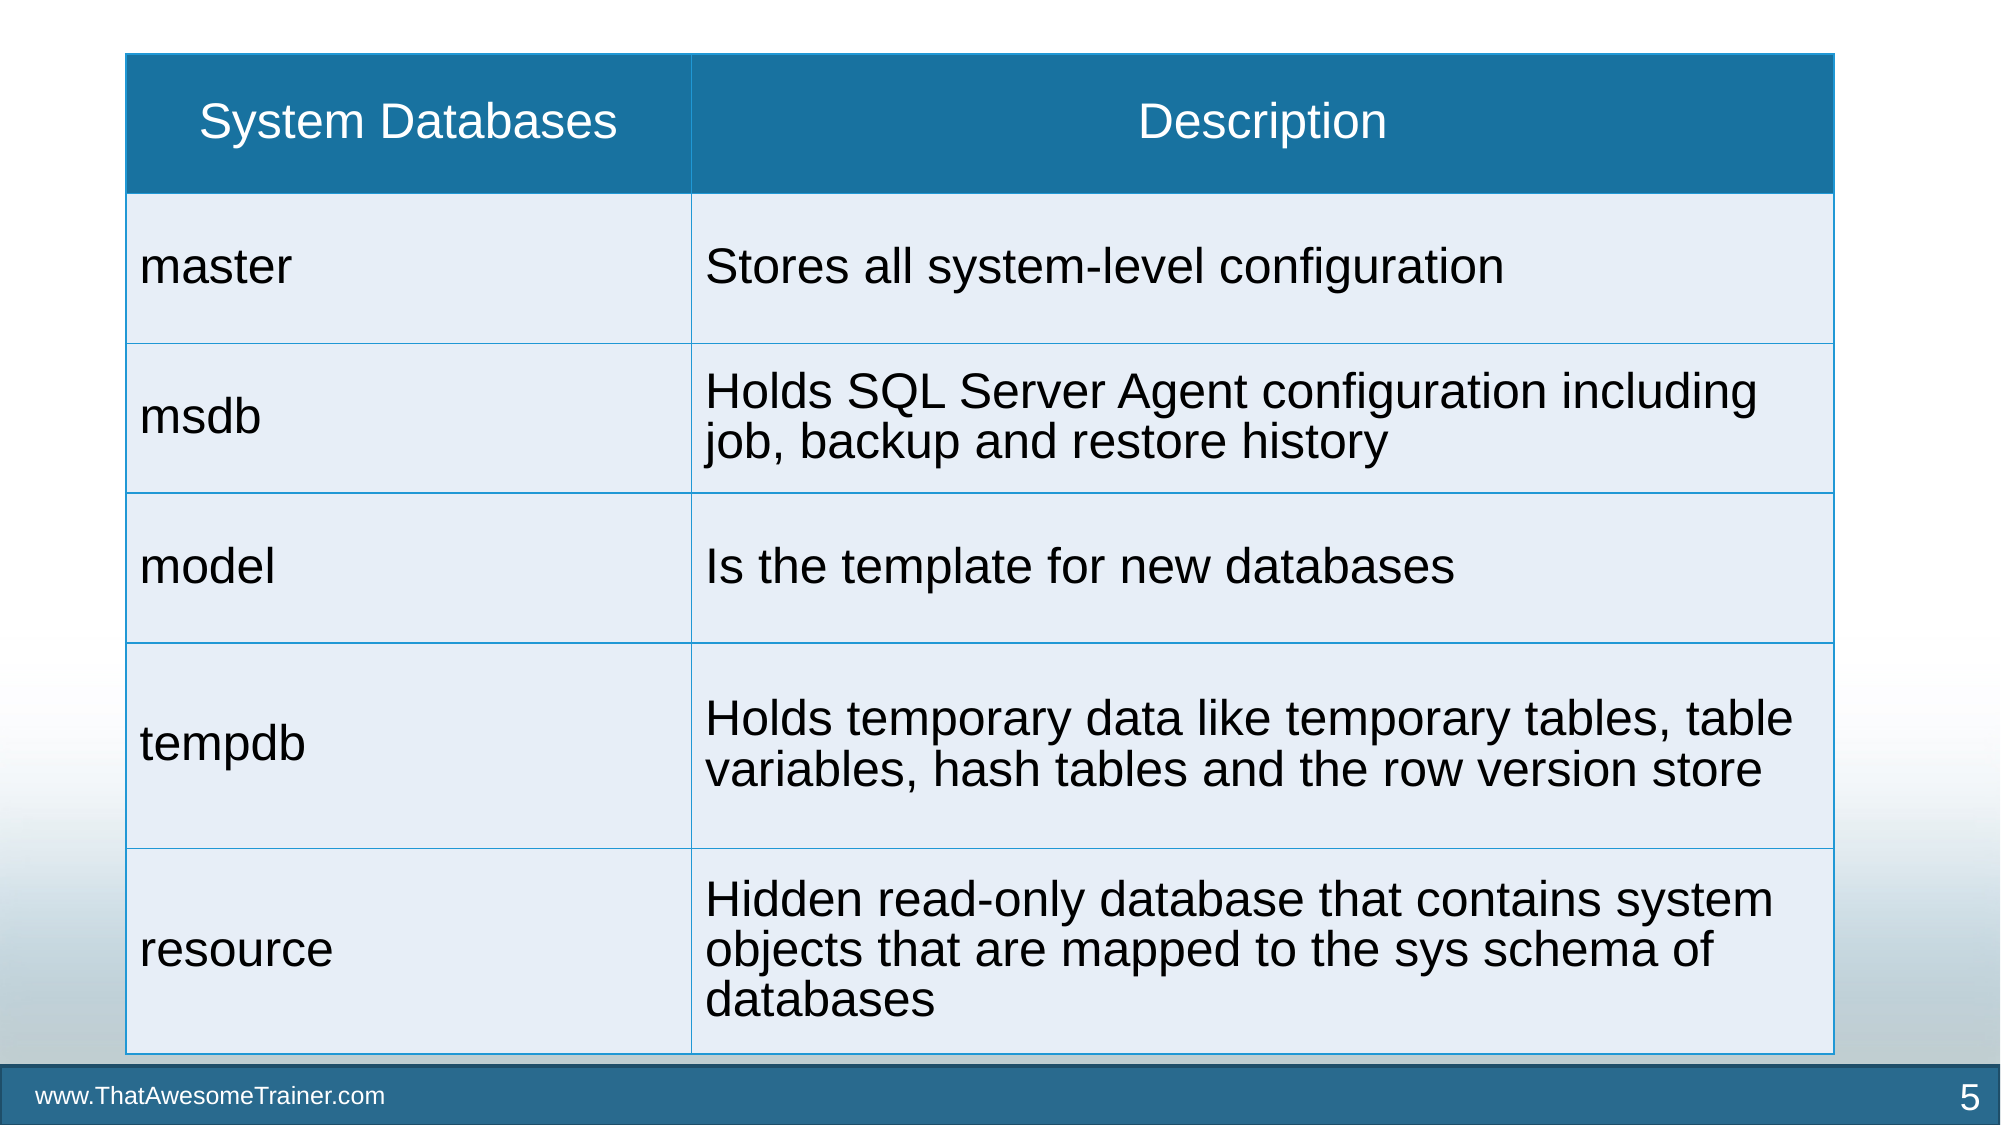

| System Databases | Description |
| --- | --- |
| master | Stores all system-level configuration |
| msdb | Holds SQL Server Agent configuration including job, backup and restore history |
| model | Is the template for new databases |
| tempdb | Holds temporary data like temporary tables, table variables, hash tables and the row version store |
| resource | Hidden read-only database that contains system objects that are mapped to the sys schema of databases |